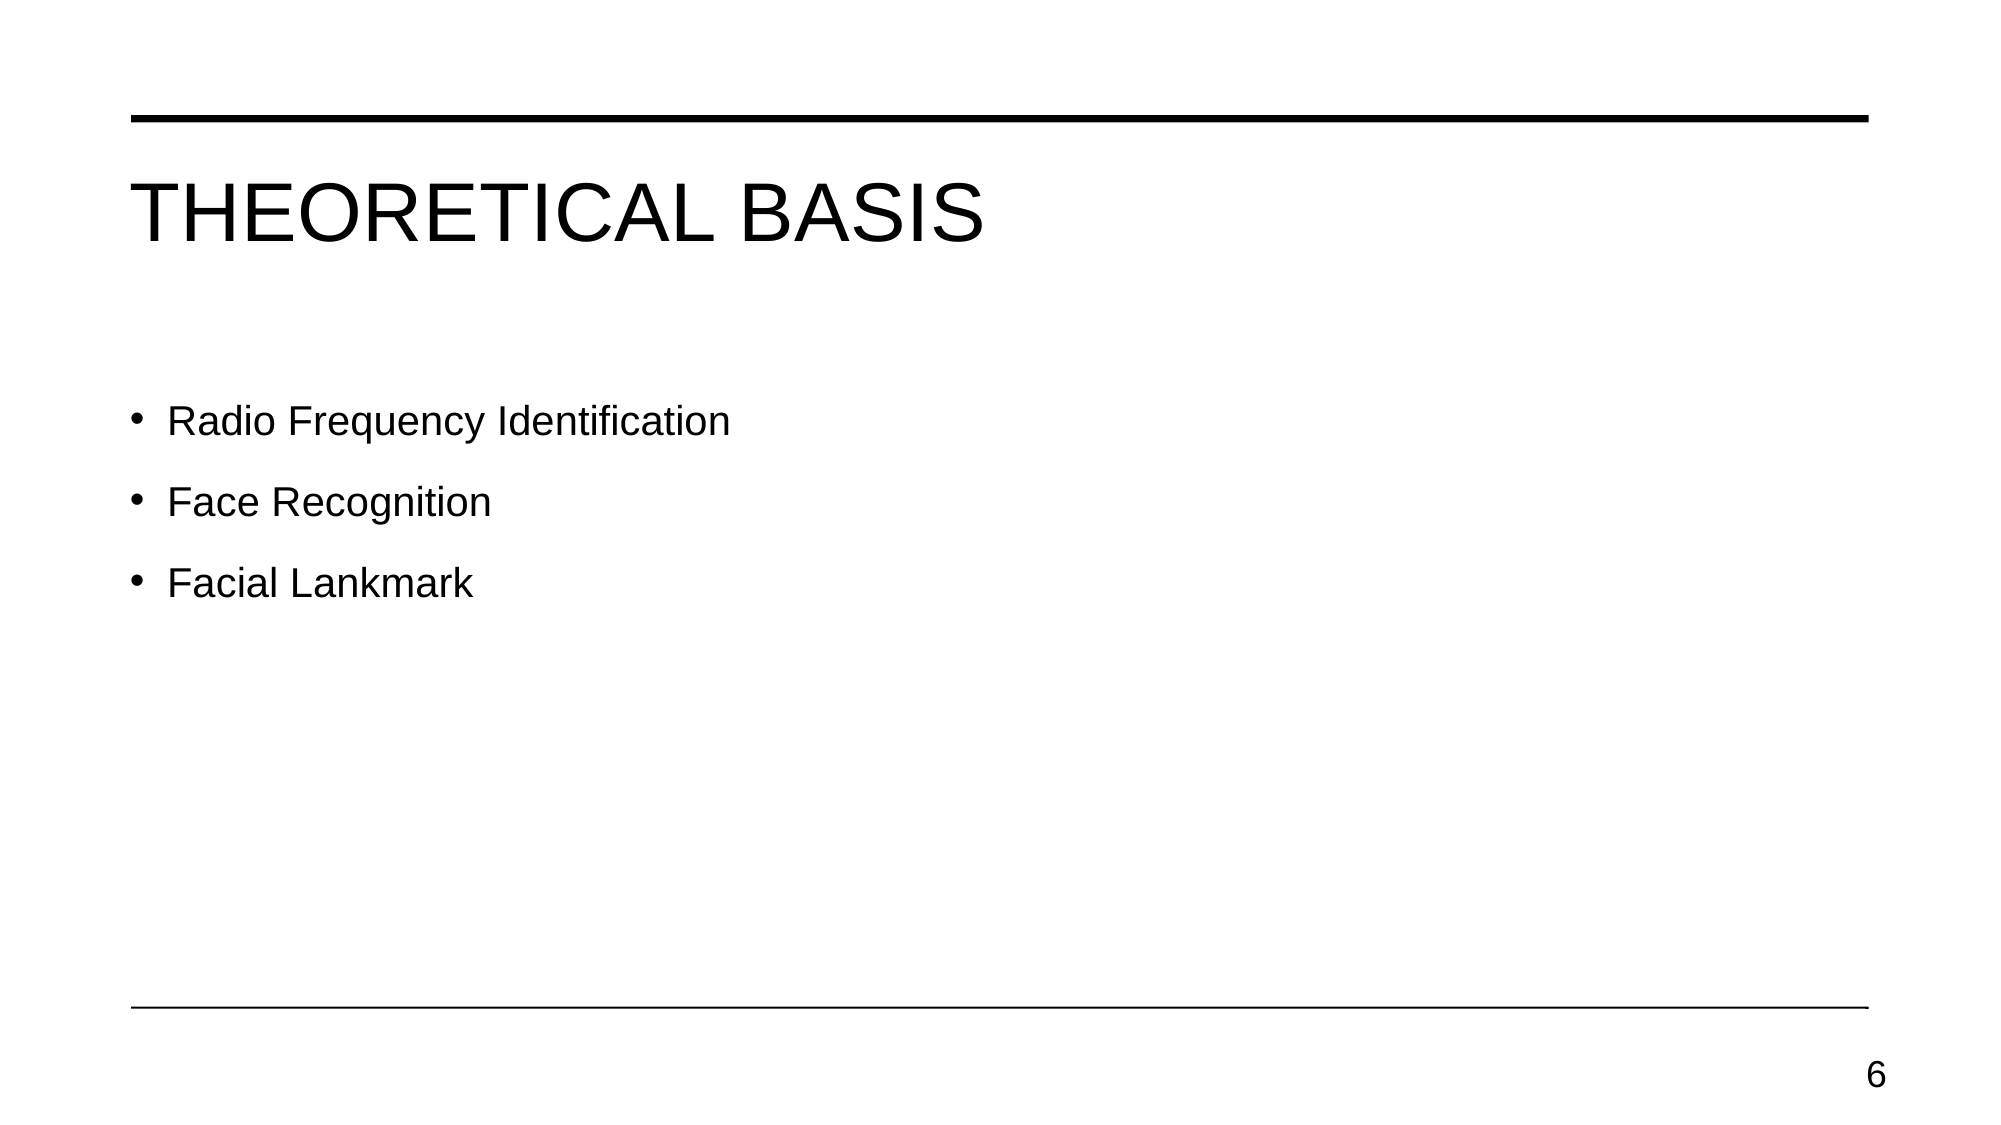

Theoretical basis
Radio Frequency Identification
Face Recognition
Facial Lankmark

6